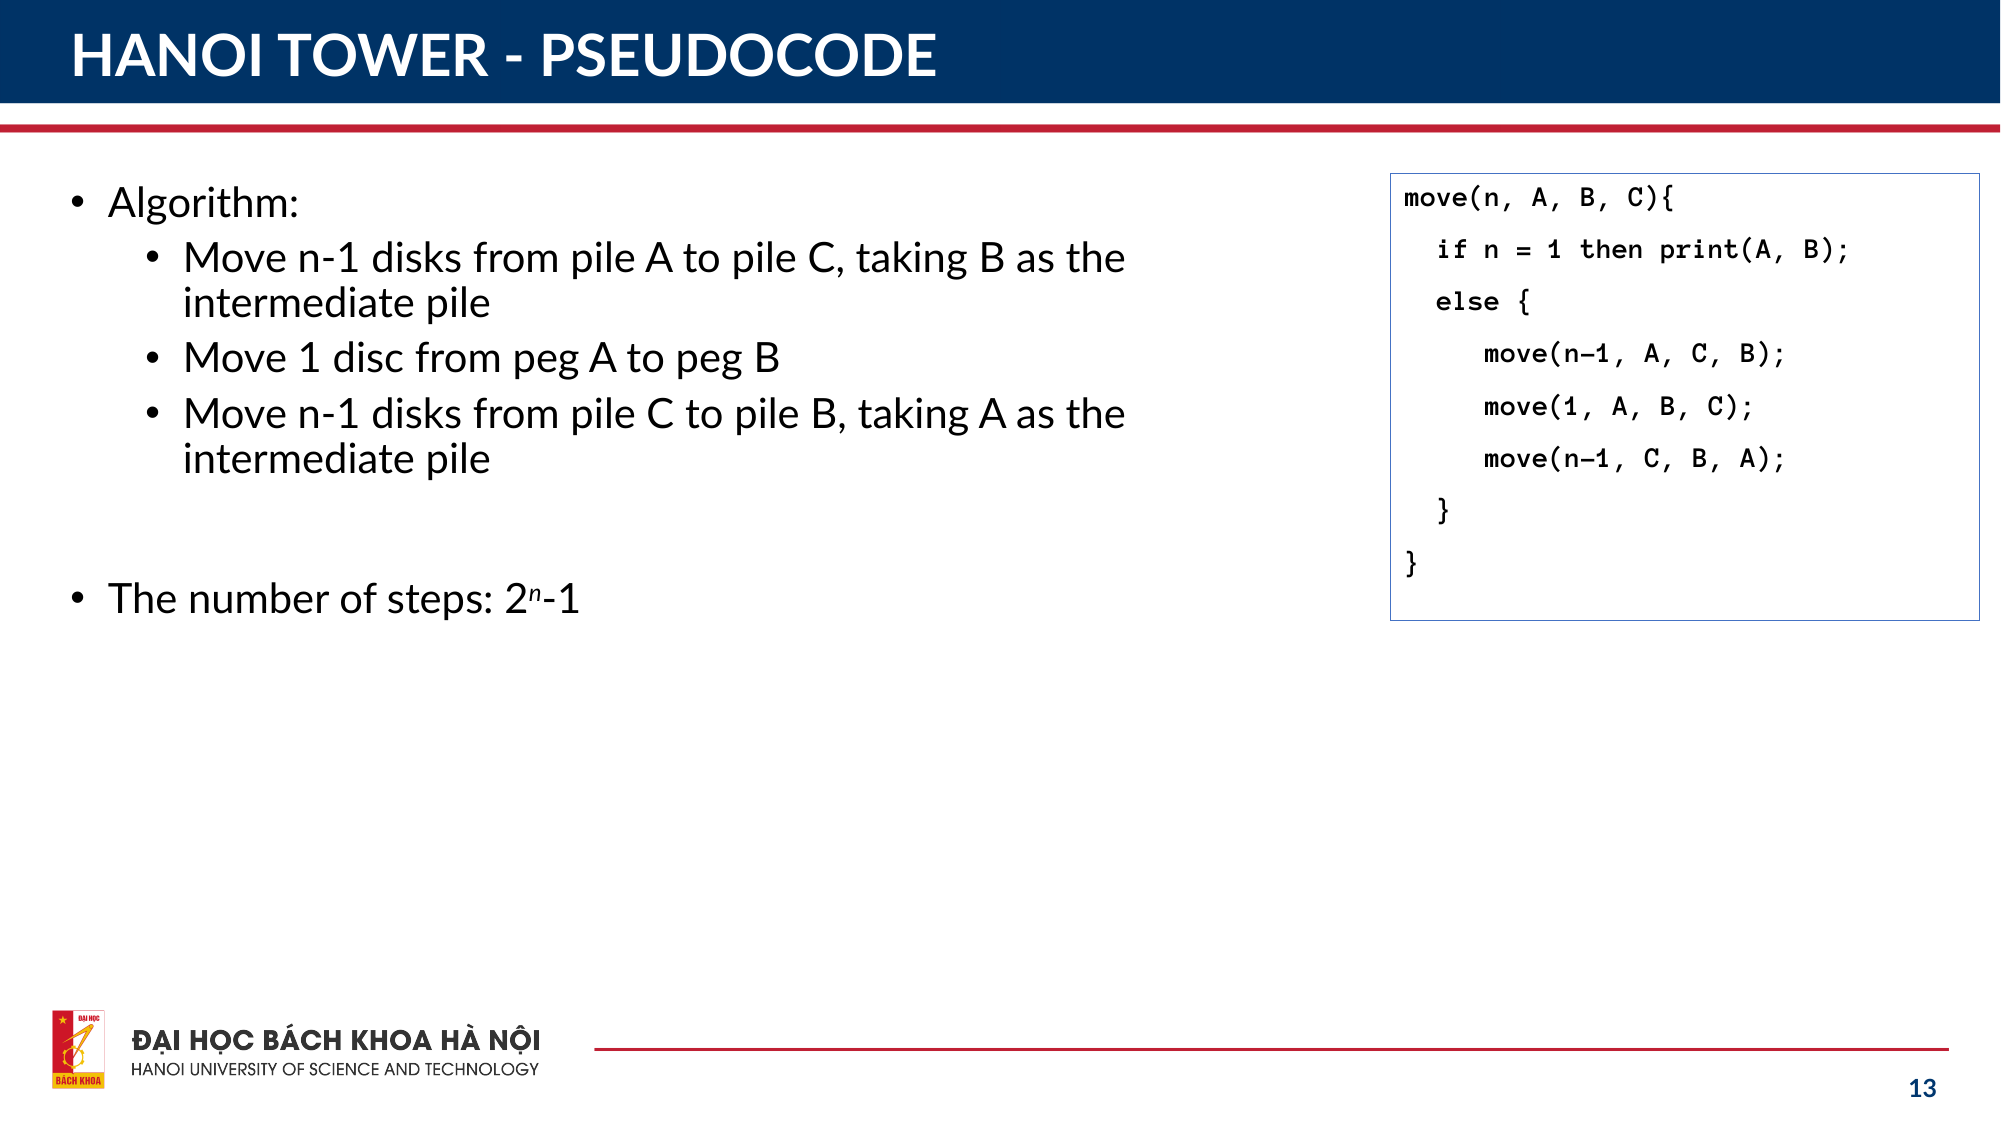

# HANOI TOWER - PSEUDOCODE
Algorithm:
Move n-1 disks from pile A to pile C, taking B as the intermediate pile
Move 1 disc from peg A to peg B
Move n-1 disks from pile C to pile B, taking A as the intermediate pile

The number of steps: 2n-1

move(n, A, B, C){
  if n = 1 then print(A, B);
  else {
     move(n-1, A, C, B);
     move(1, A, B, C);
     move(n-1, C, B, A);
  }
}
13